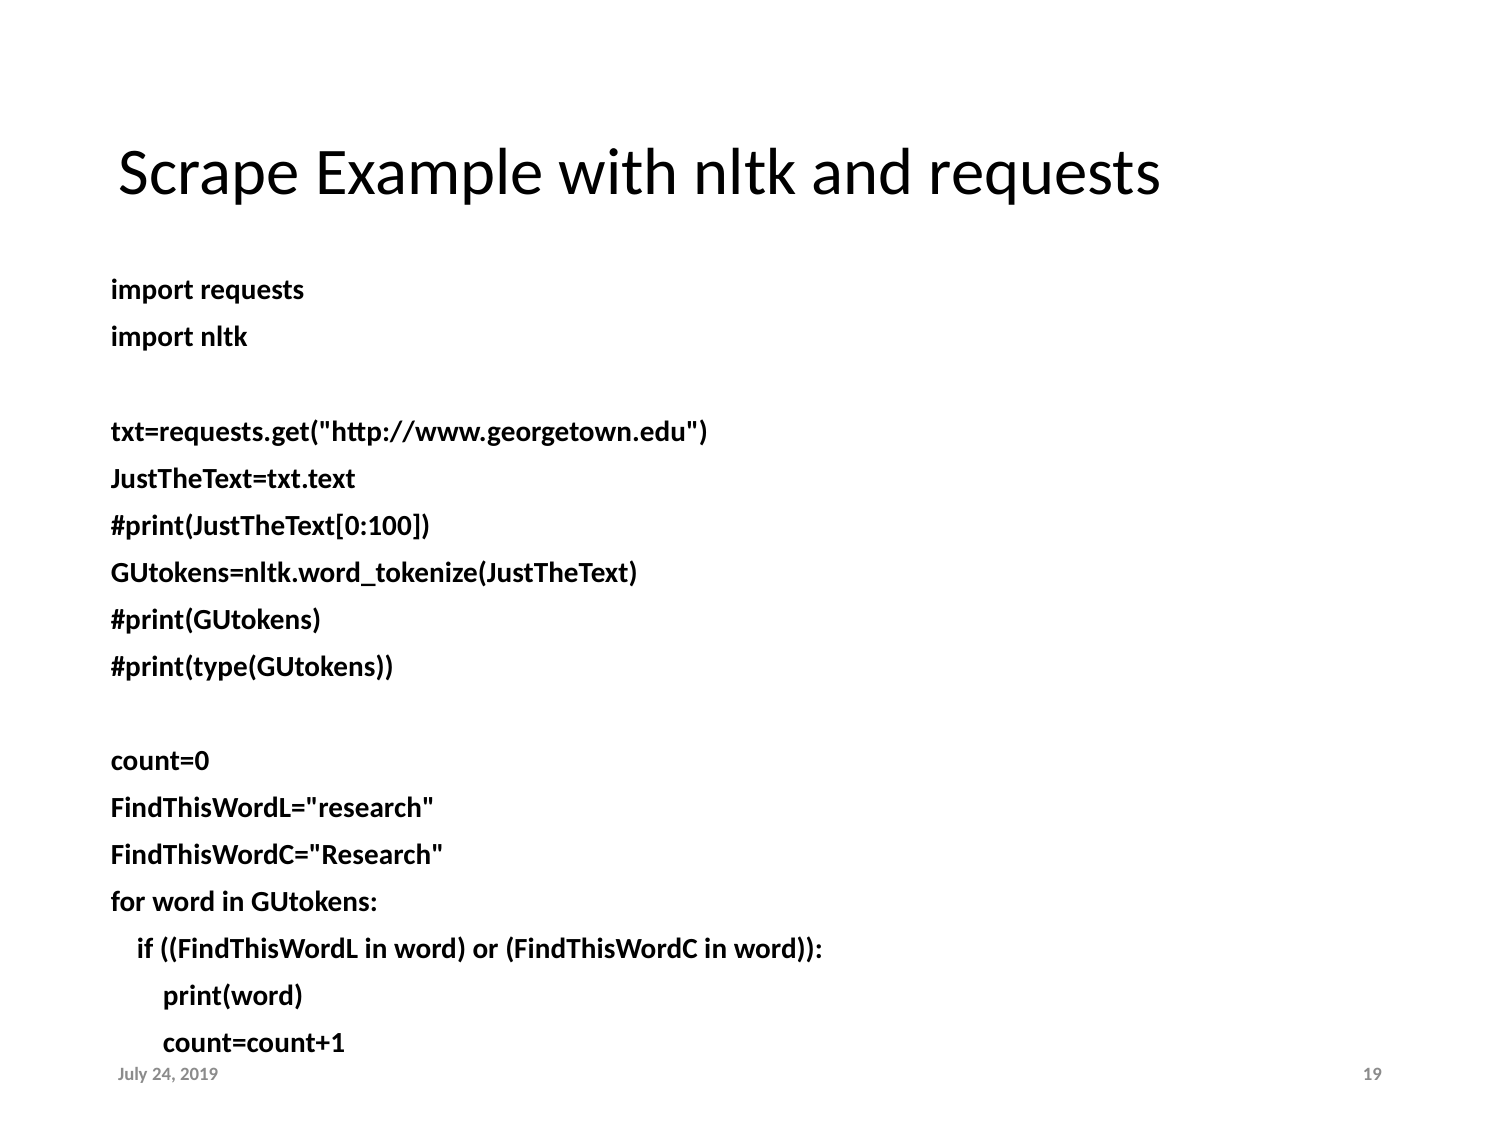

# Scrape Example with nltk and requests
import requests
import nltk

txt=requests.get("http://www.georgetown.edu")
JustTheText=txt.text
#print(JustTheText[0:100])
GUtokens=nltk.word_tokenize(JustTheText)
#print(GUtokens)
#print(type(GUtokens))

count=0
FindThisWordL="research"
FindThisWordC="Research"
for word in GUtokens:
    if ((FindThisWordL in word) or (FindThisWordC in word)):
        print(word)
        count=count+1

print(count)
July 24, 2019
19